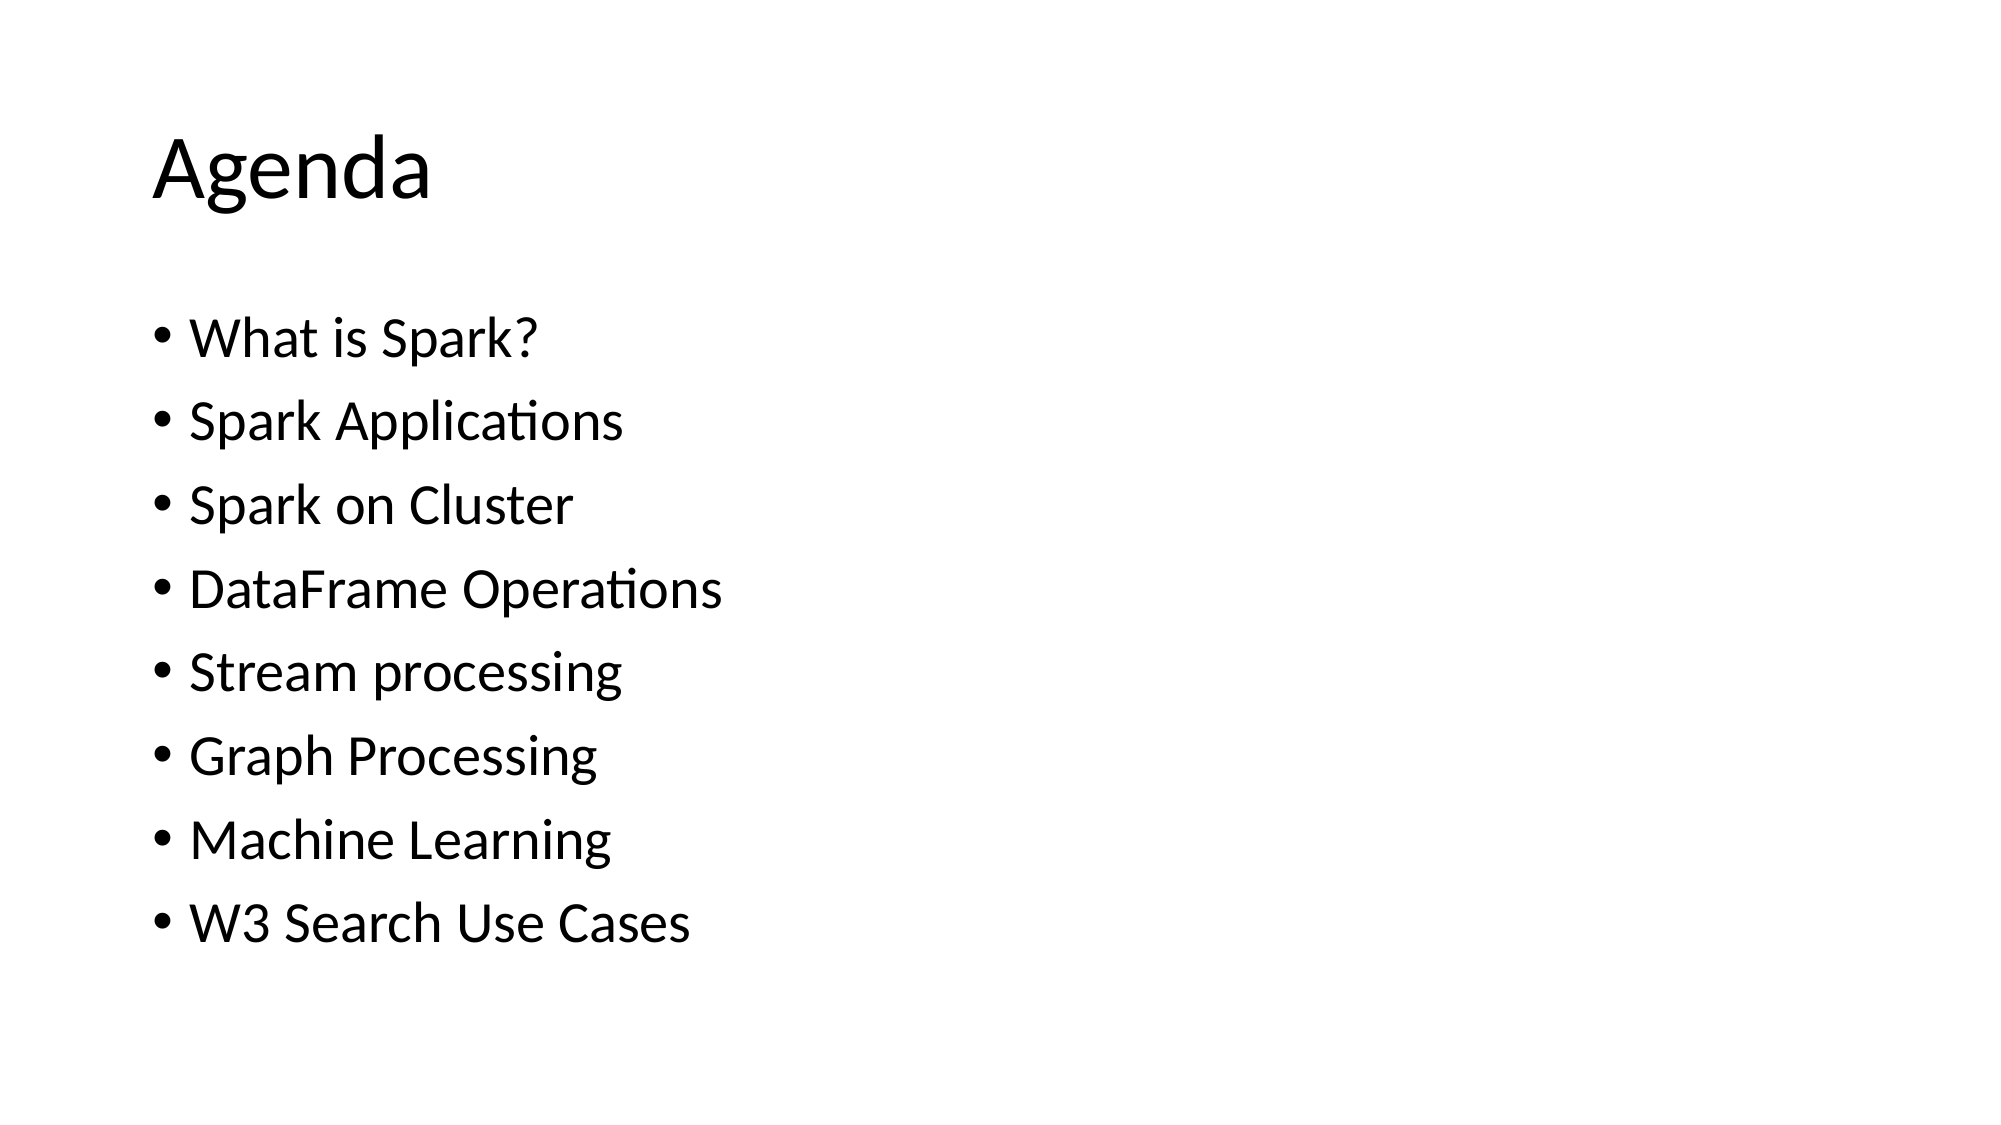

# Agenda
What is Spark?
Spark Applications
Spark on Cluster
DataFrame Operations
Stream processing
Graph Processing
Machine Learning
W3 Search Use Cases